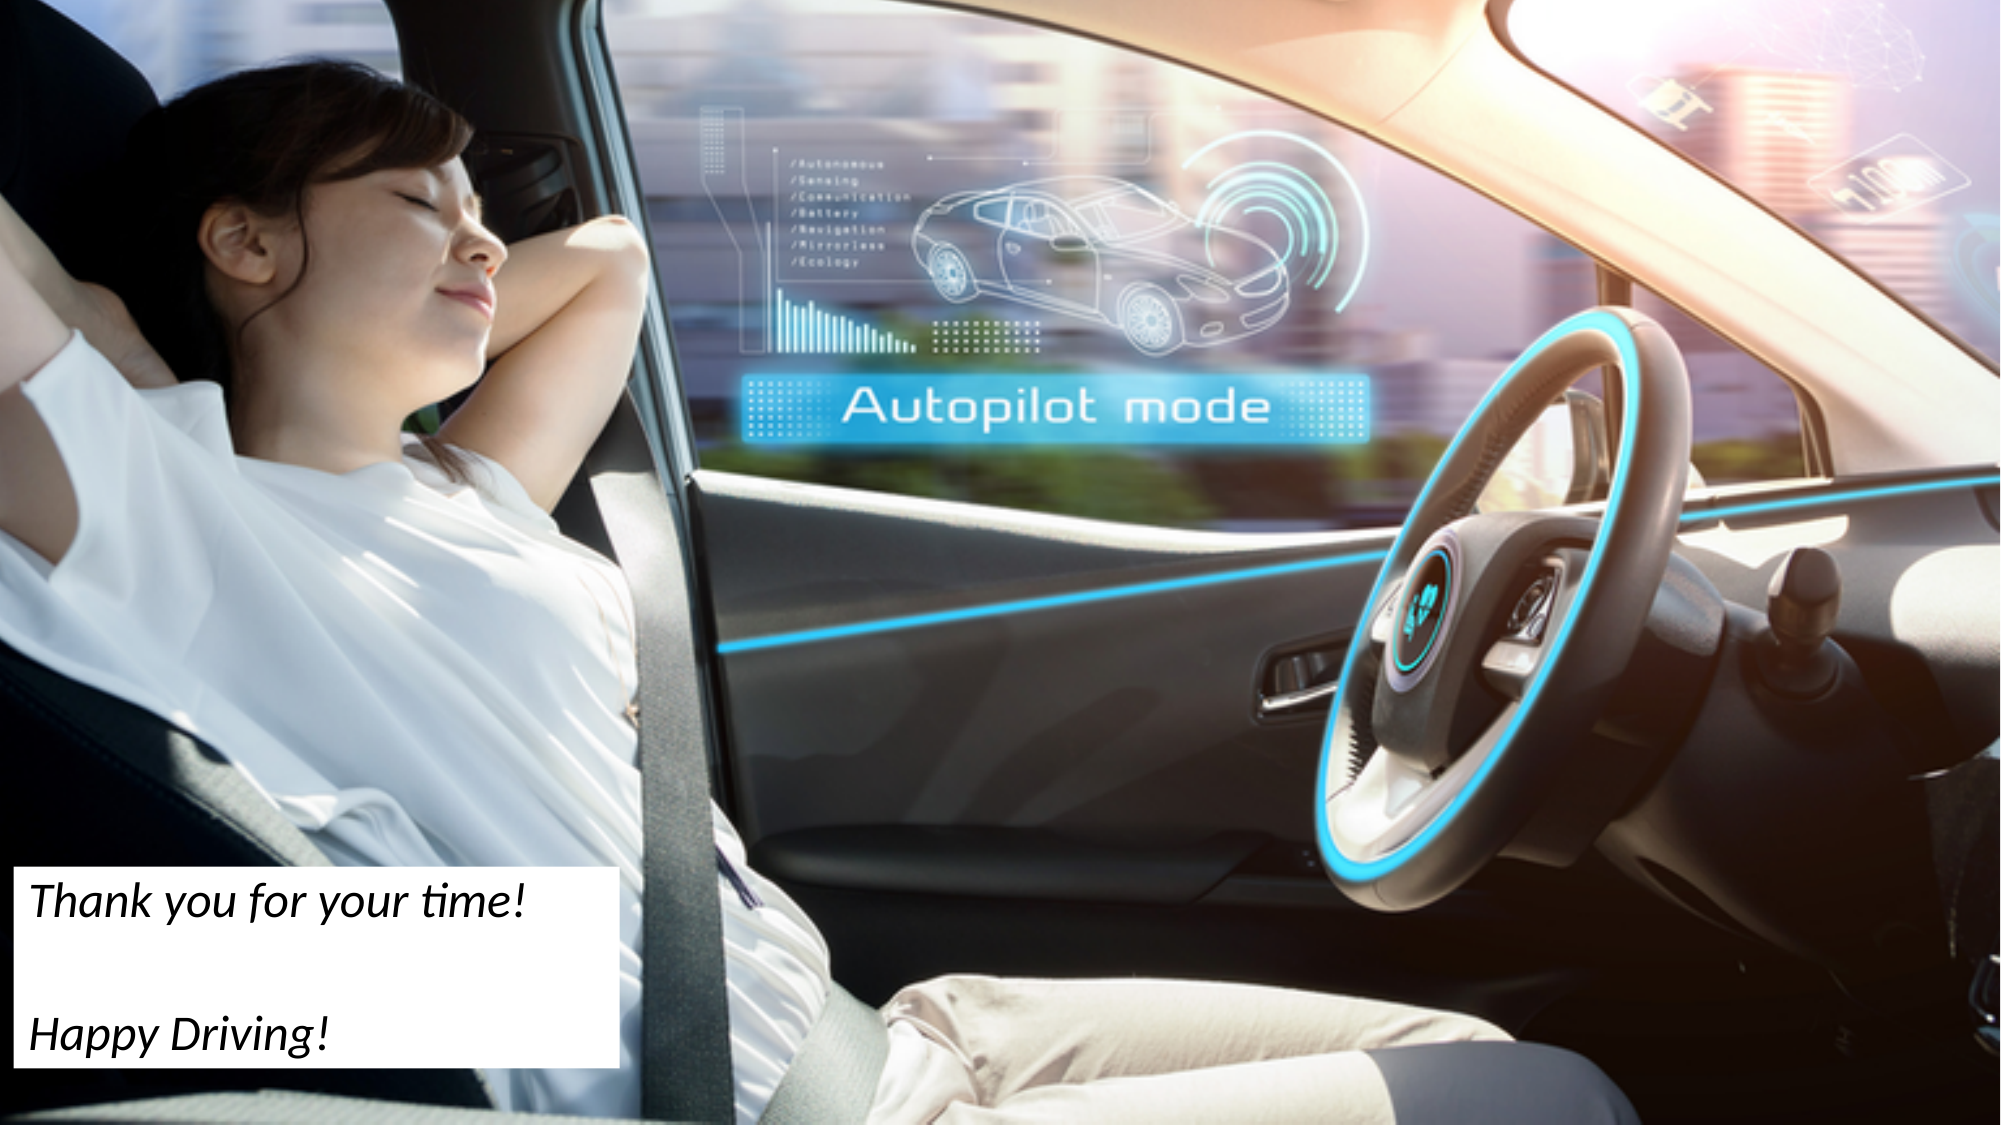

Thank you for your time!

Happy Driving!